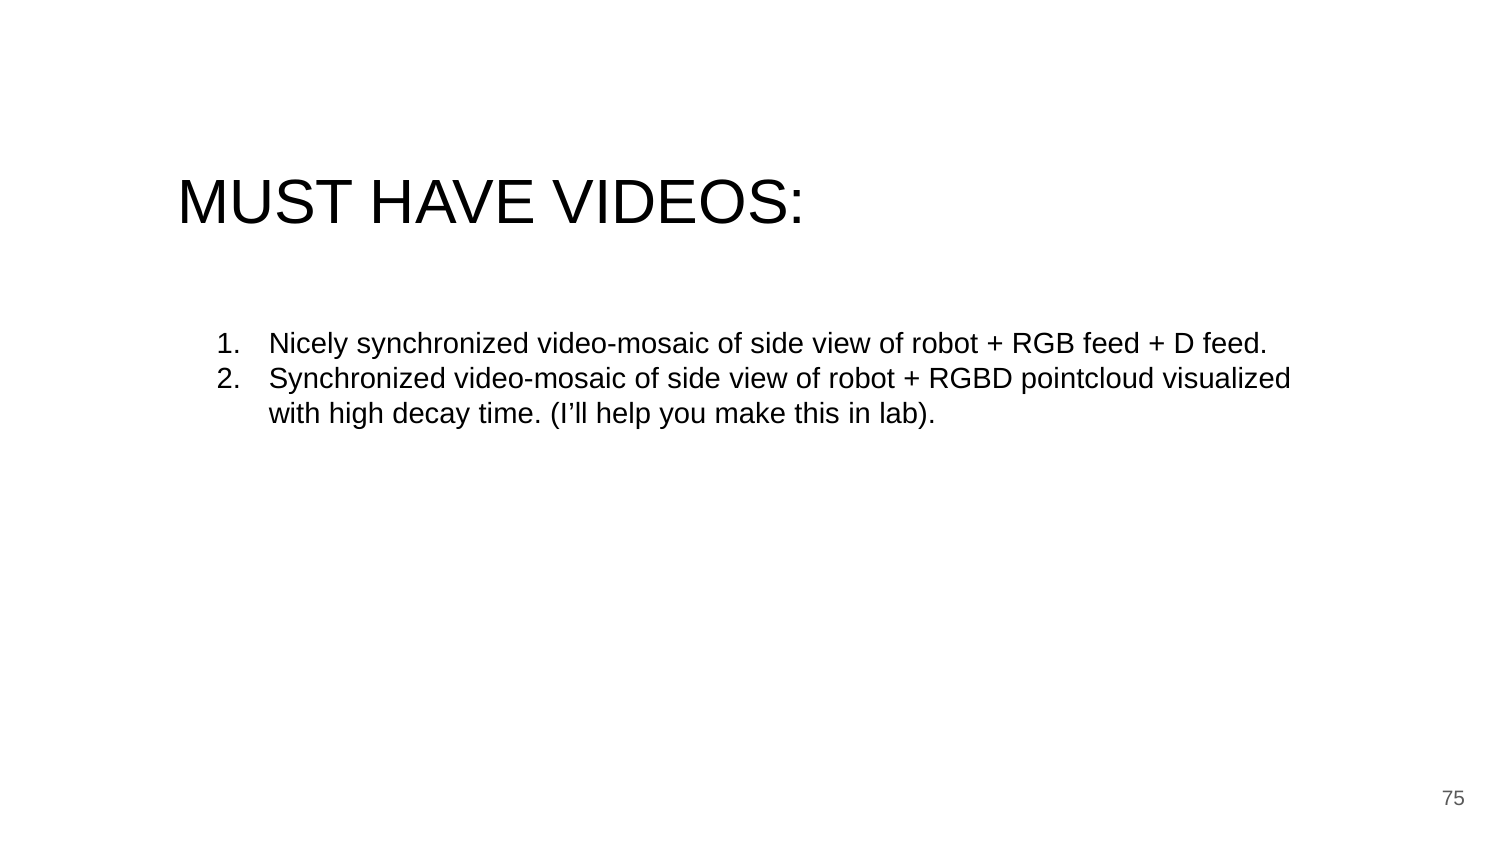

MUST HAVE VIDEOS:

Nicely synchronized video-mosaic of side view of robot + RGB feed + D feed.
Synchronized video-mosaic of side view of robot + RGBD pointcloud visualized with high decay time. (I’ll help you make this in lab).

75